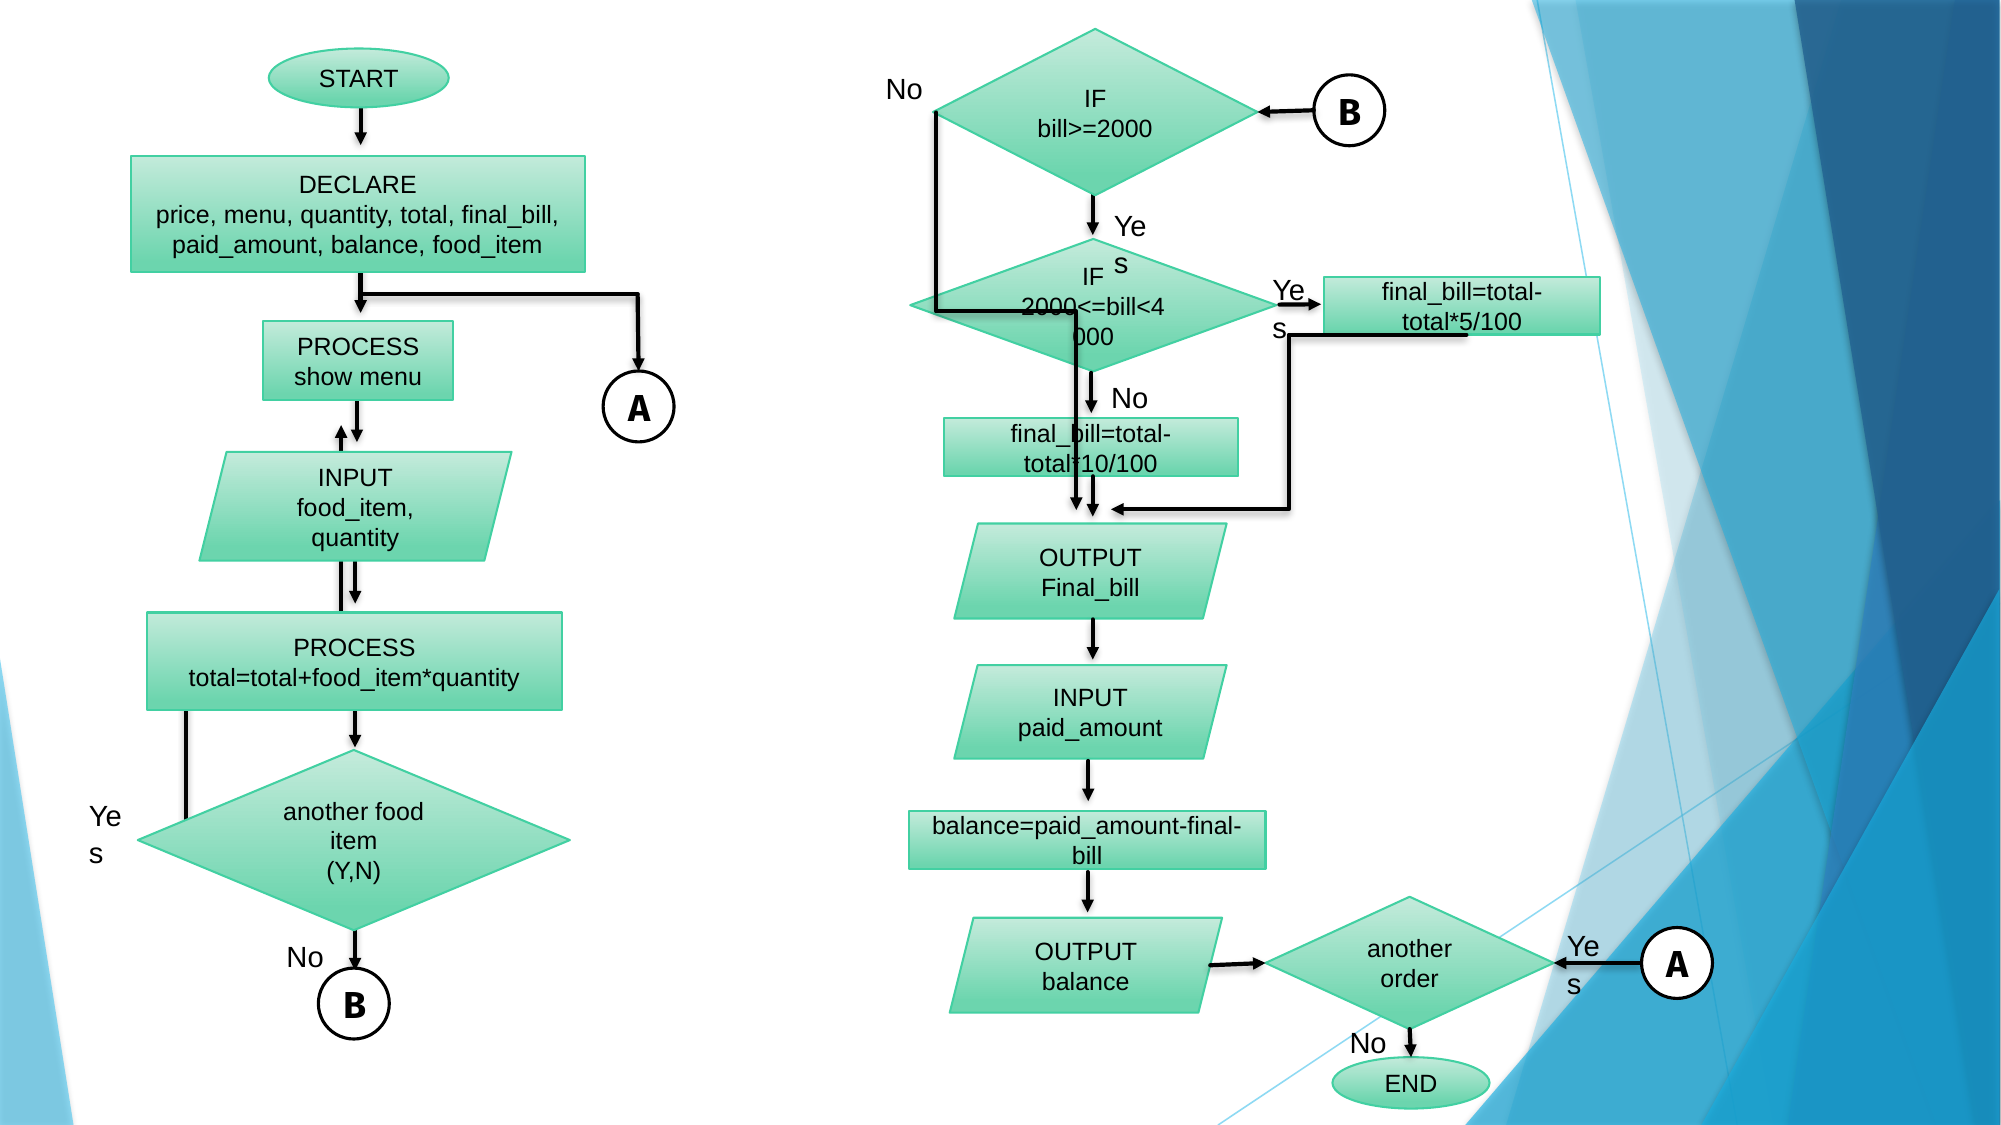

IF
bill>=2000
No
Yes
IF
2000<=bill<4000
Yes
final_bill=total-total*5/100
No
final_bill=total-total*10/100
OUTPUT
Final_bill
INPUT
paid_amount
Yes
balance=paid_amount-final-bill
another order
Yes
OUTPUT
balance
No
No
END
START
DECLARE
price, menu, quantity, total, final_bill, paid_amount, balance, food_item
PROCESS
show menu
A
INPUT
food_item, quantity
PROCESS
total=total+food_item*quantity
another food item
(Y,N)
B
B
A